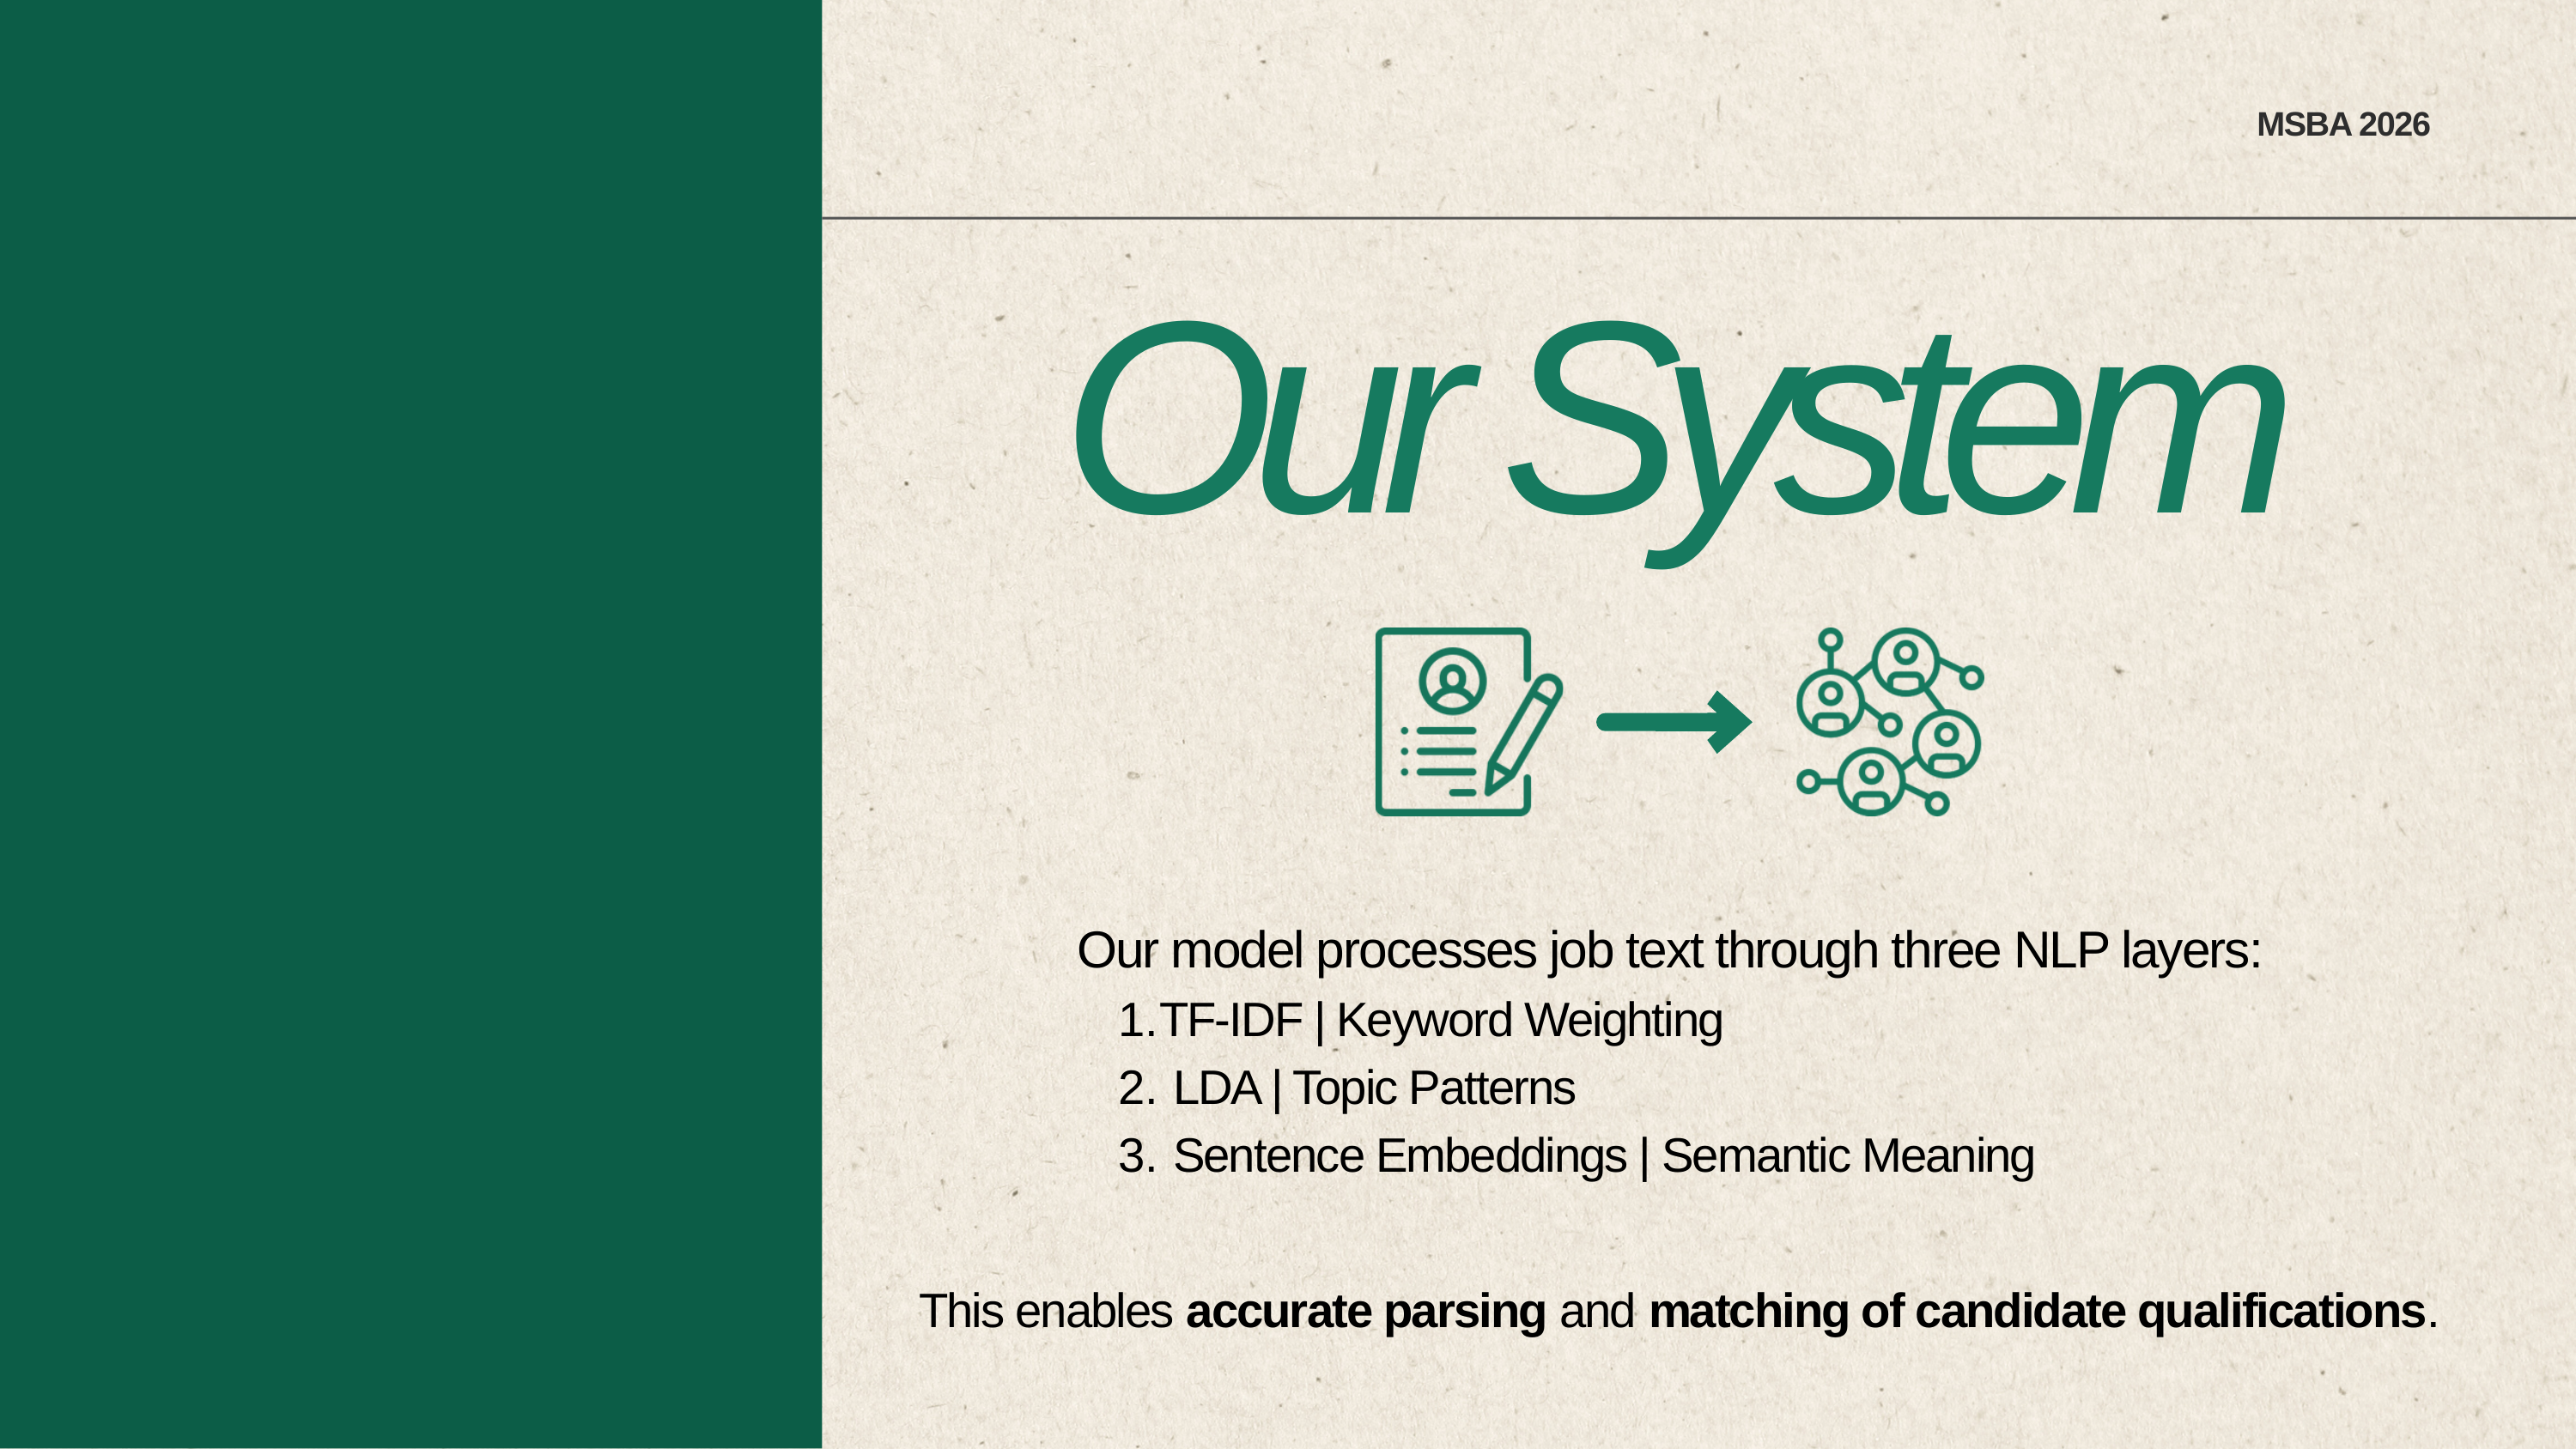

MSBA 2026

Our System

Our model processes job text through three NLP layers:
TF-IDF | Keyword Weighting
 LDA | Topic Patterns
 Sentence Embeddings | Semantic Meaning
This enables accurate parsing and matching of candidate qualifications.